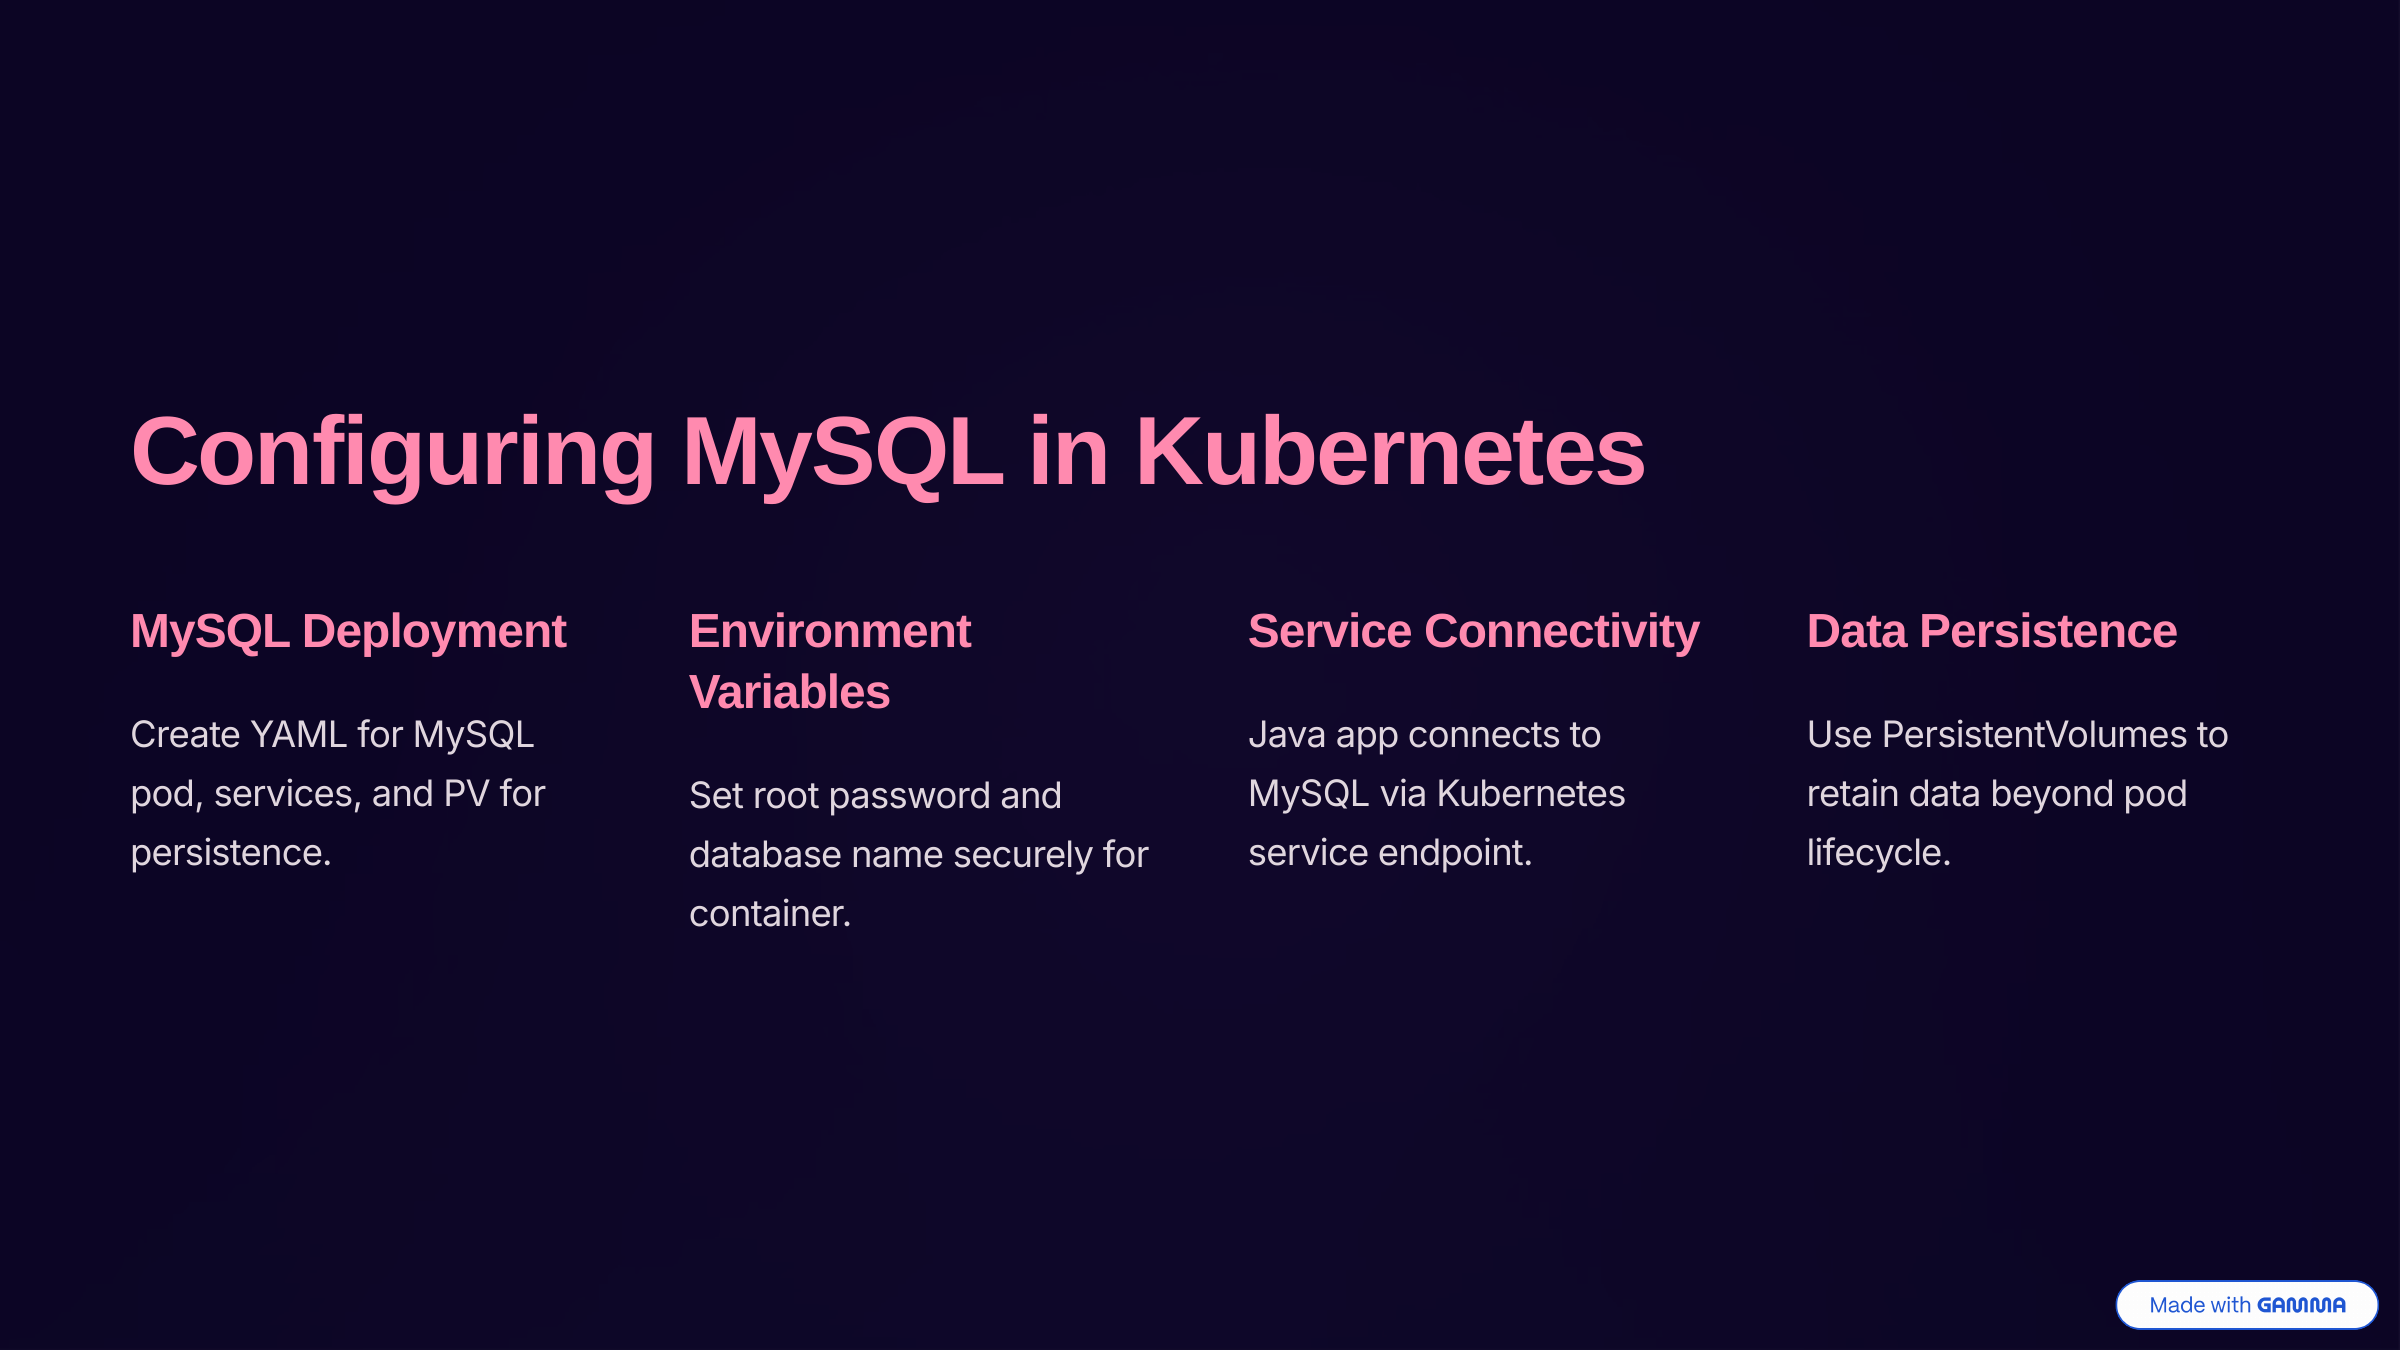

Configuring MySQL in Kubernetes
MySQL Deployment
Environment Variables
Service Connectivity
Data Persistence
Create YAML for MySQL pod, services, and PV for persistence.
Java app connects to MySQL via Kubernetes service endpoint.
Use PersistentVolumes to retain data beyond pod lifecycle.
Set root password and database name securely for container.